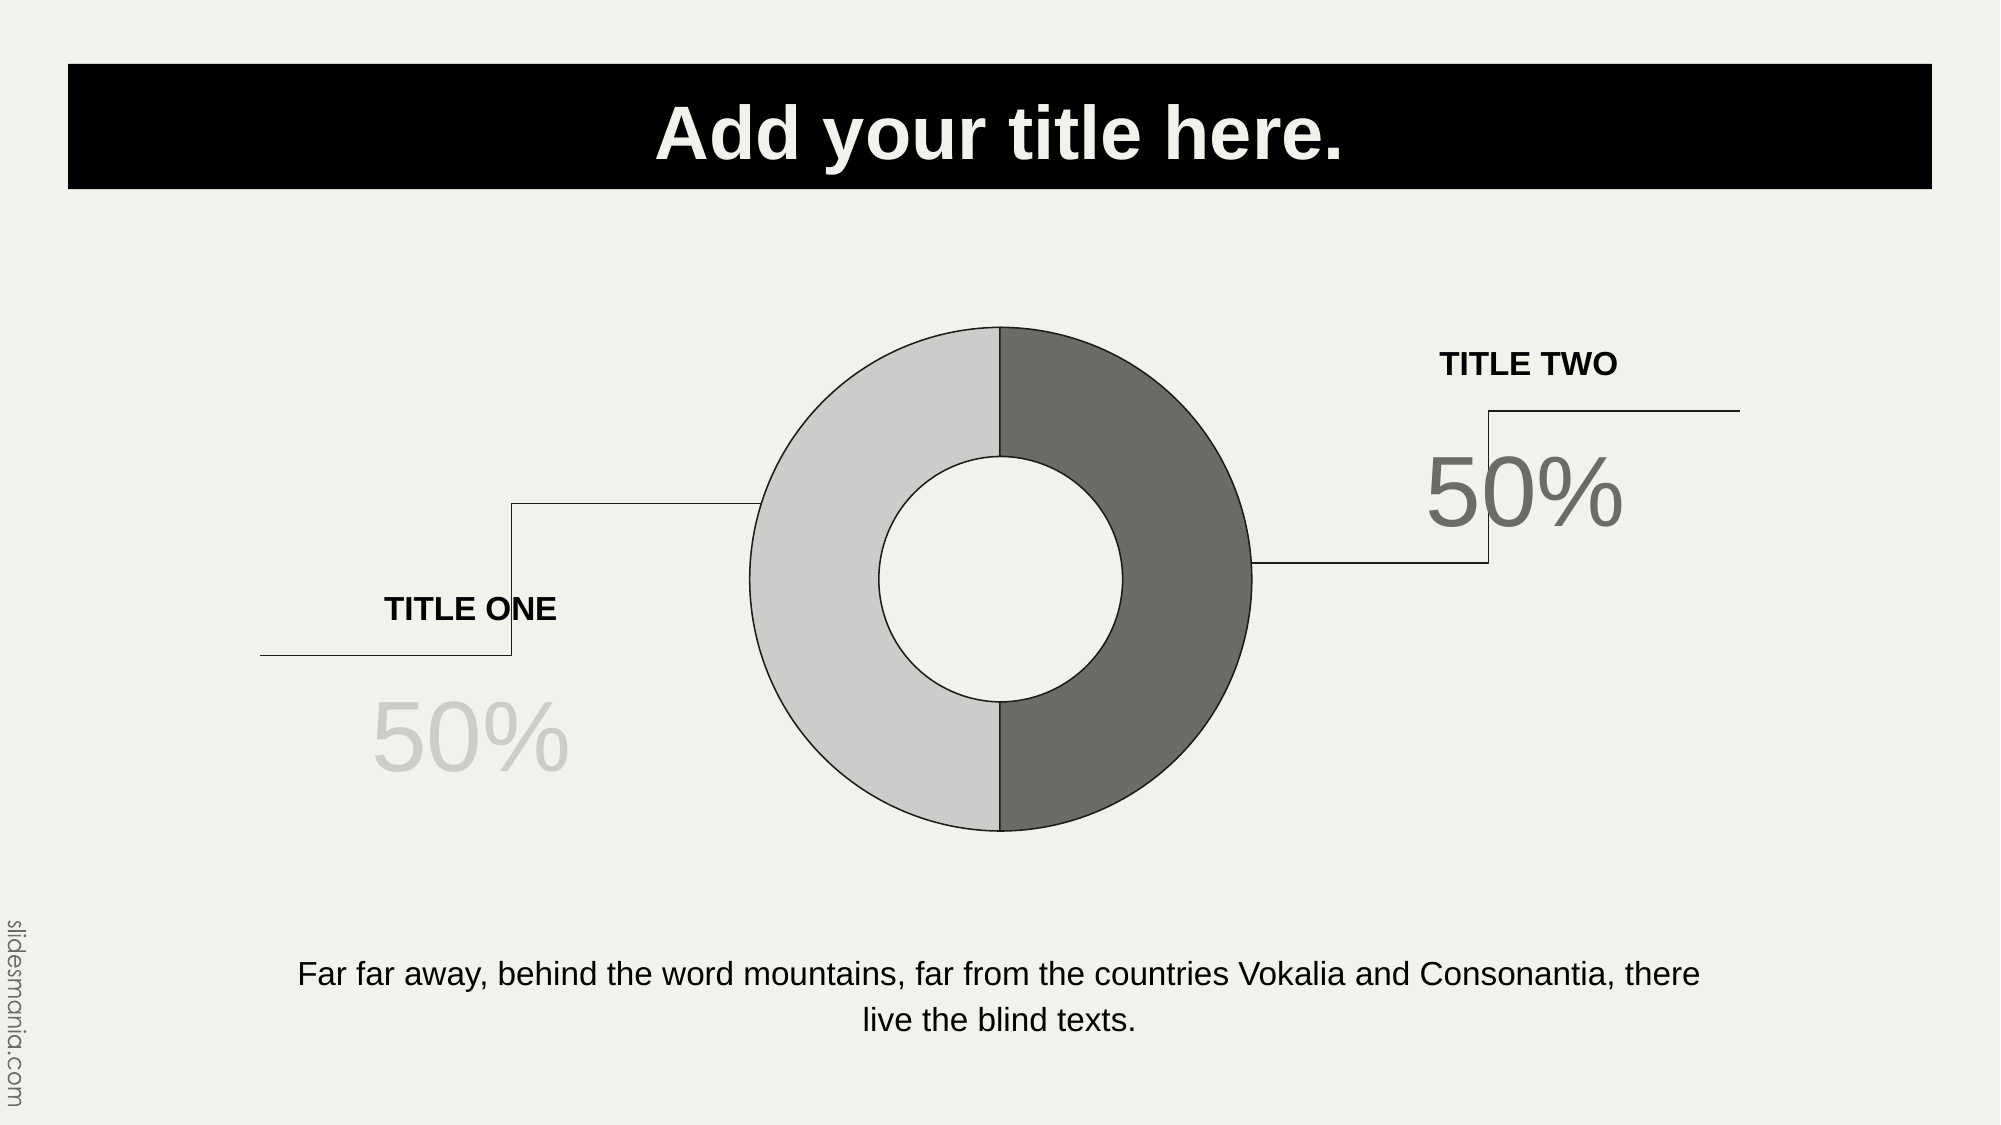

# Add your title here.

TITLE TWO
50%
TITLE ONE
50%
Far far away, behind the word mountains, far from the countries Vokalia and Consonantia, there live the blind texts.